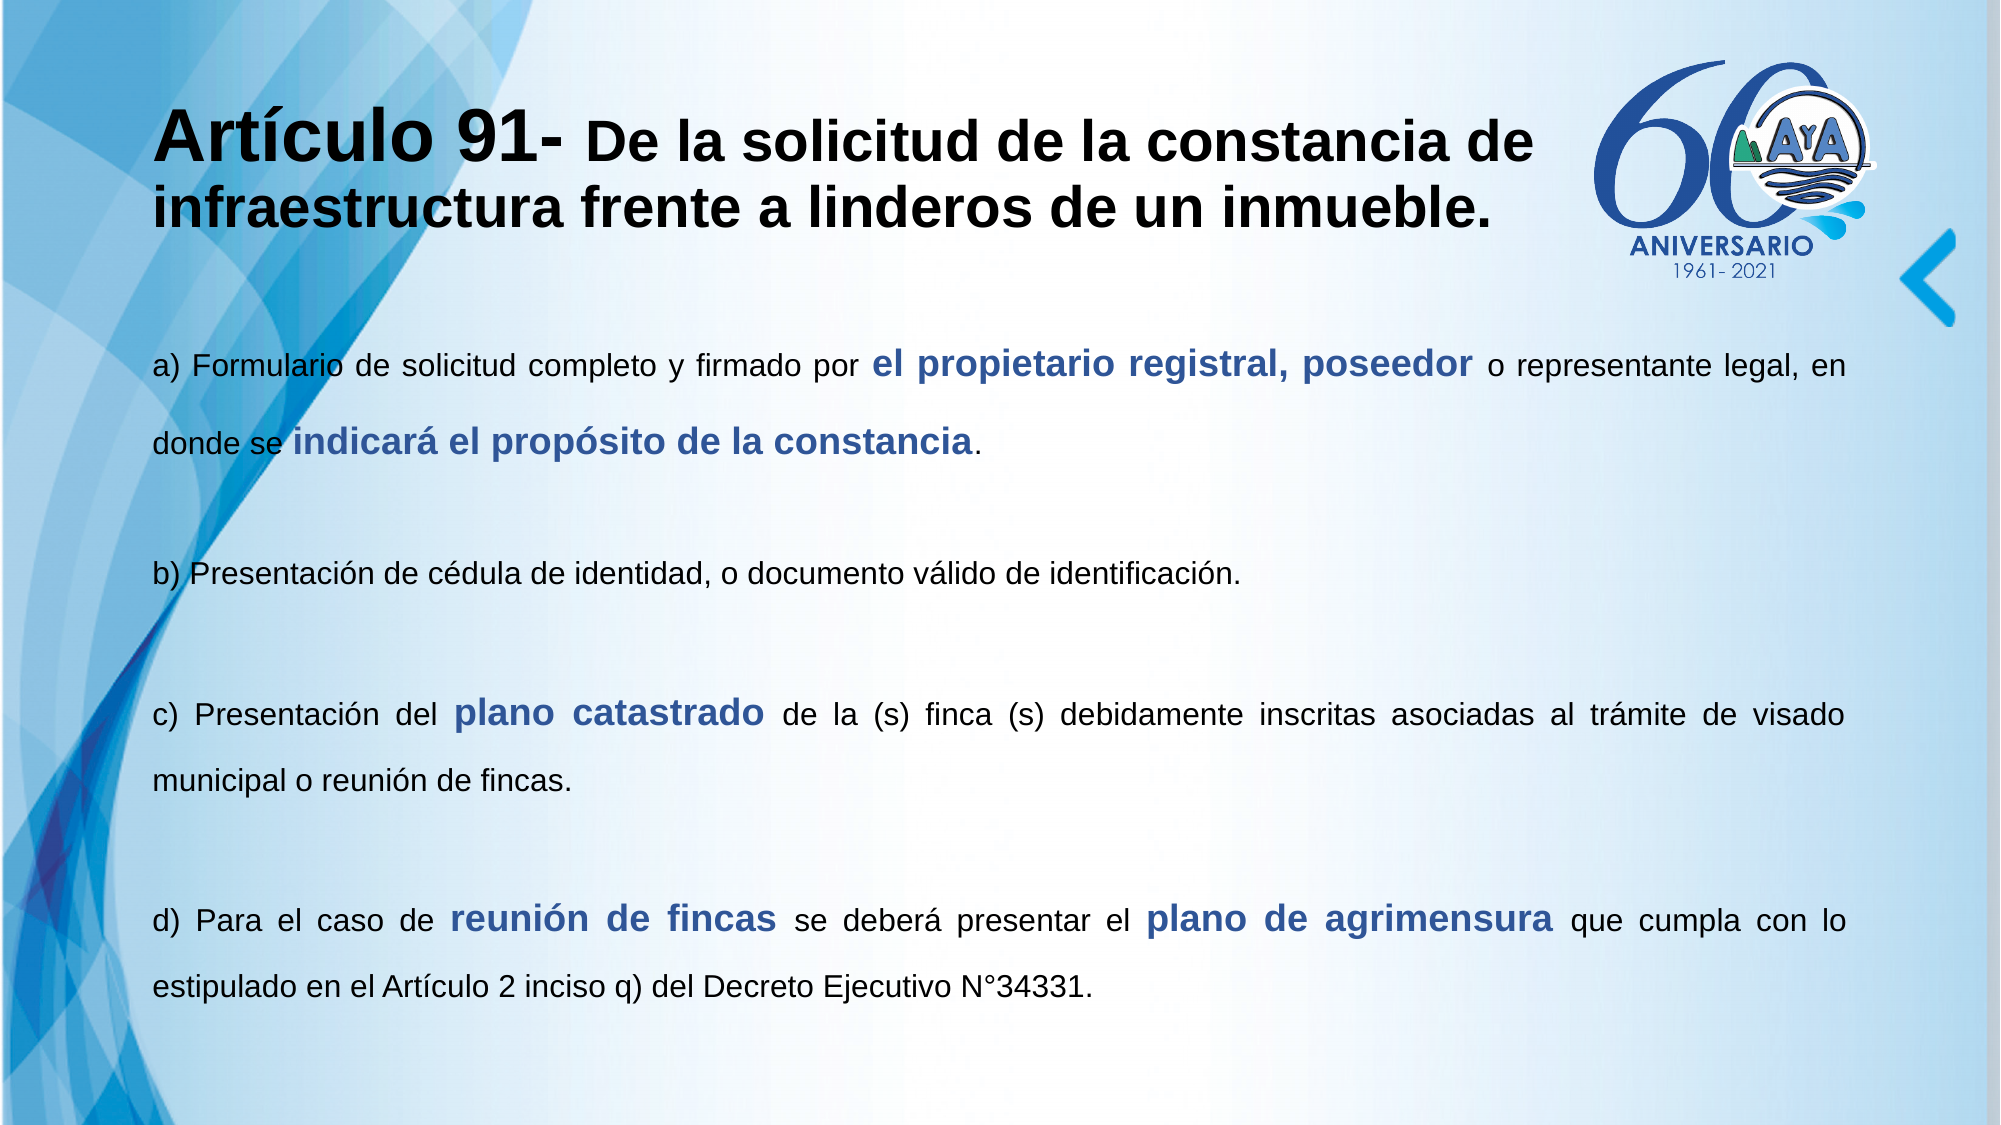

# Artículo 91- De la solicitud de la constancia de infraestructura frente a linderos de un inmueble.
a) Formulario de solicitud completo y firmado por el propietario registral, poseedor o representante legal, en donde se indicará el propósito de la constancia.

b) Presentación de cédula de identidad, o documento válido de identificación.

c) Presentación del plano catastrado de la (s) finca (s) debidamente inscritas asociadas al trámite de visado municipal o reunión de fincas.

d) Para el caso de reunión de fincas se deberá presentar el plano de agrimensura que cumpla con lo estipulado en el Artículo 2 inciso q) del Decreto Ejecutivo N°34331.